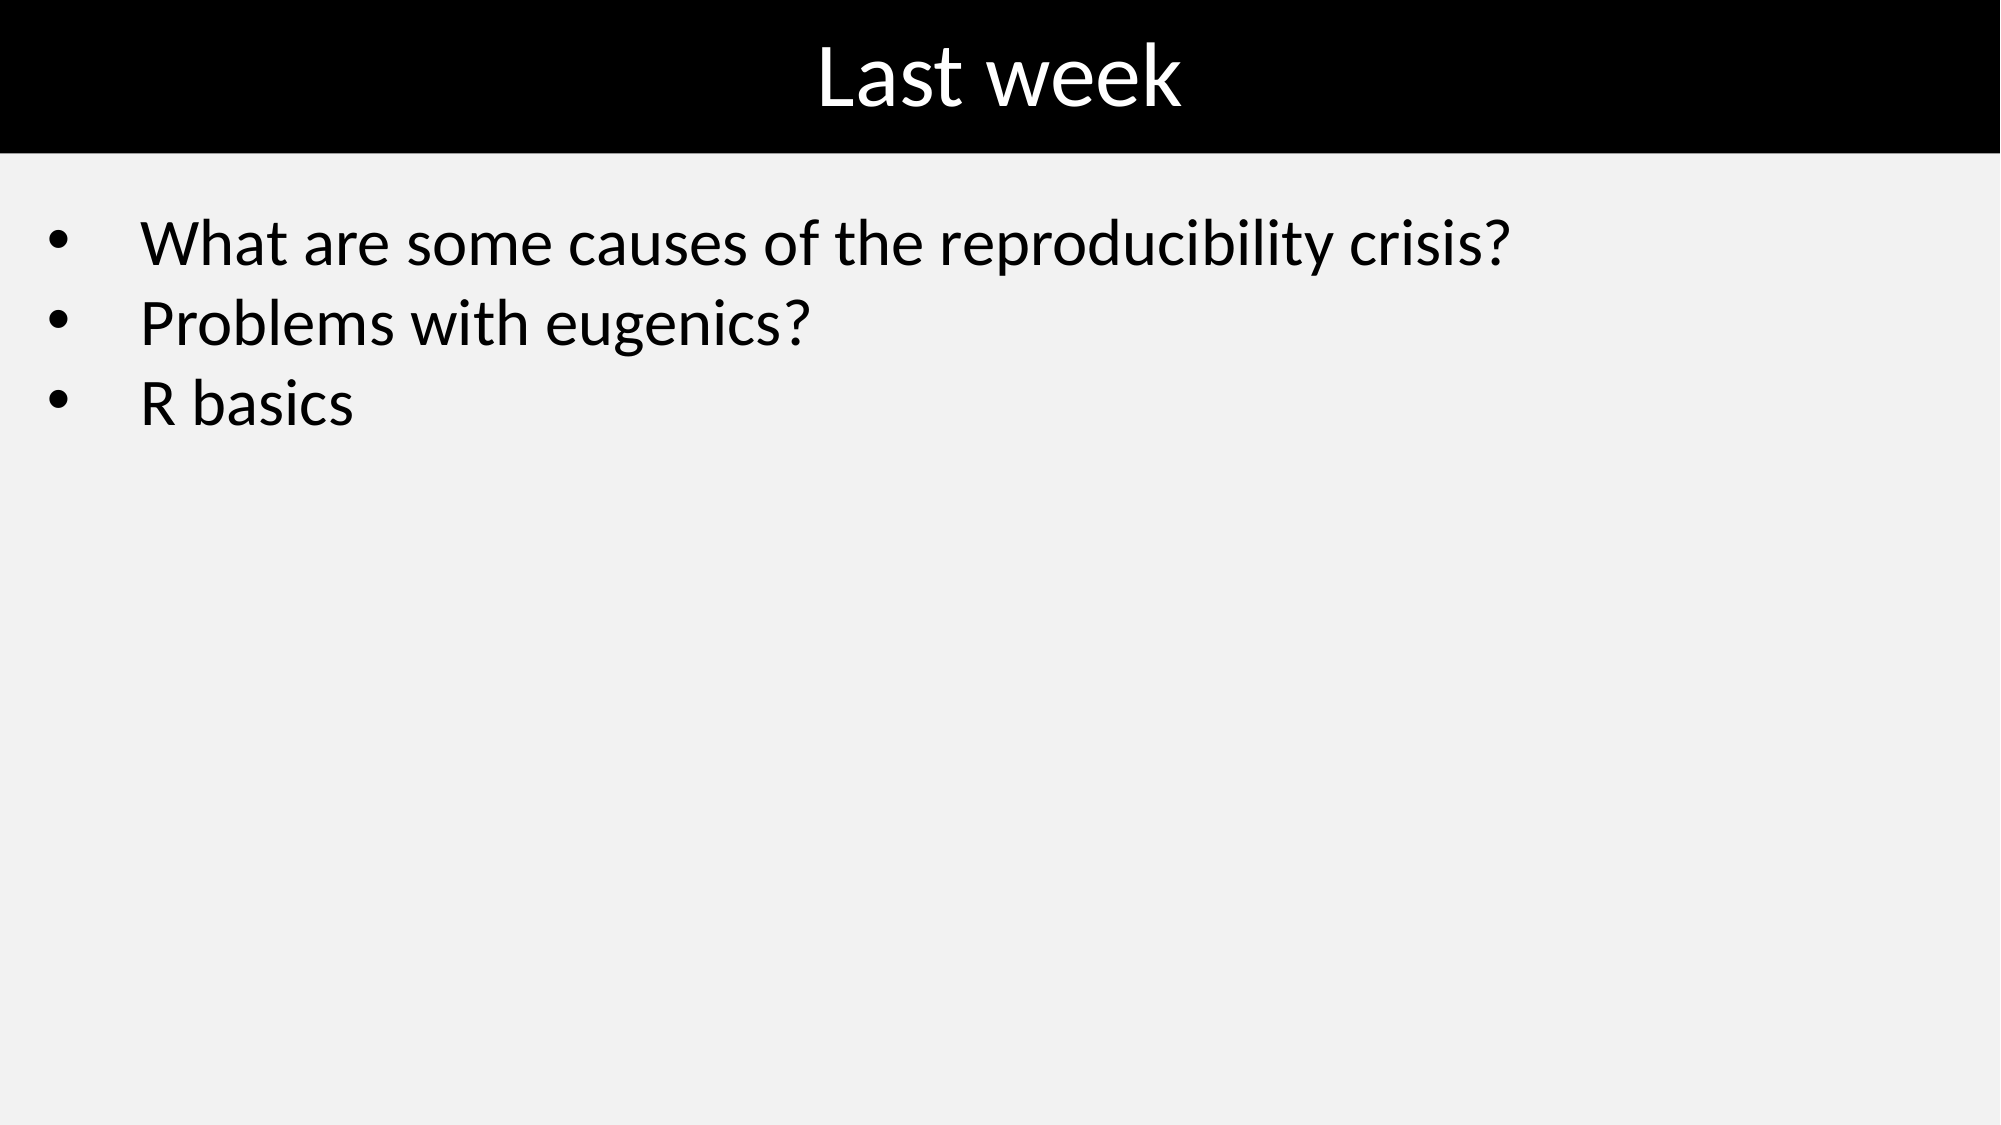

# Last week
What are some causes of the reproducibility crisis?
Problems with eugenics?
R basics